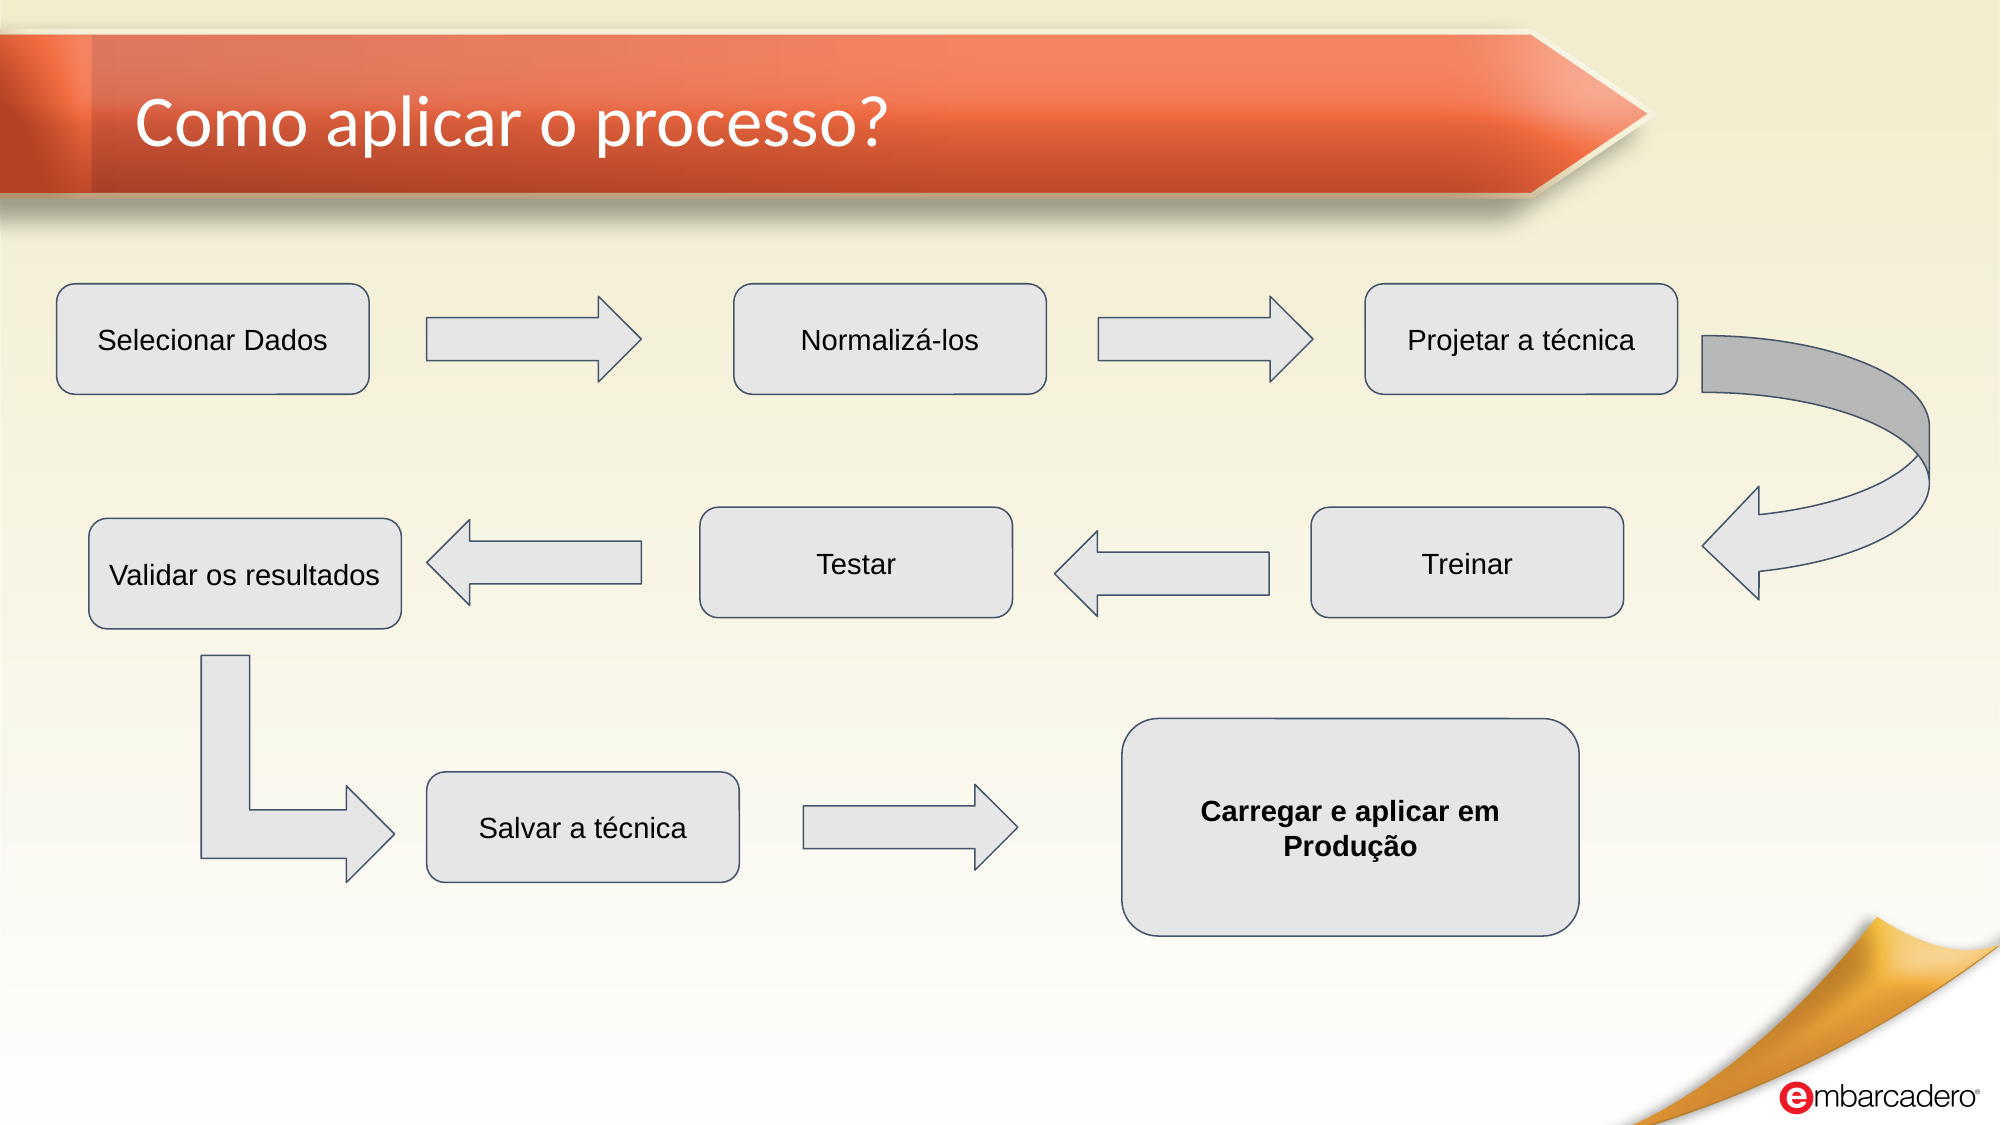

# Como aplicar o processo?
Selecionar Dados
Normalizá-los
Projetar a técnica

Testar
Treinar
Validar os resultados

Carregar e aplicar em Produção
Salvar a técnica